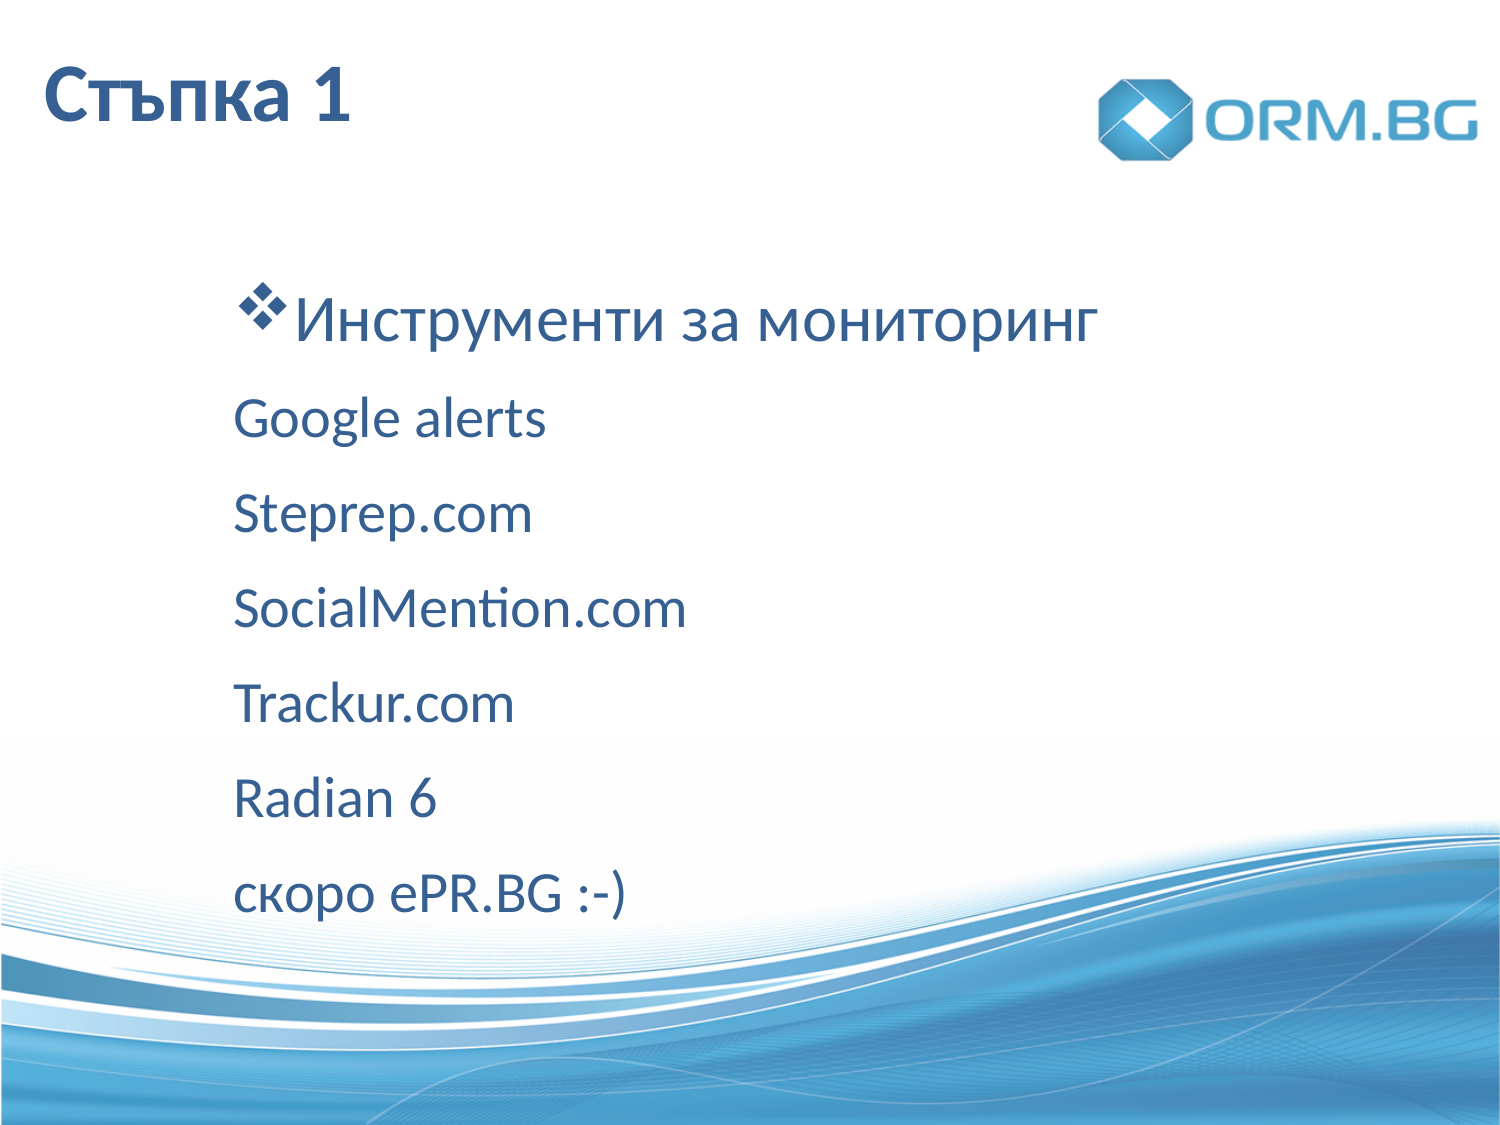

# Стъпка 1
Инструменти за мониторинг
Google alerts
Steprep.com
SocialMention.com
Trackur.com
Radian 6
скоро ePR.BG :-)